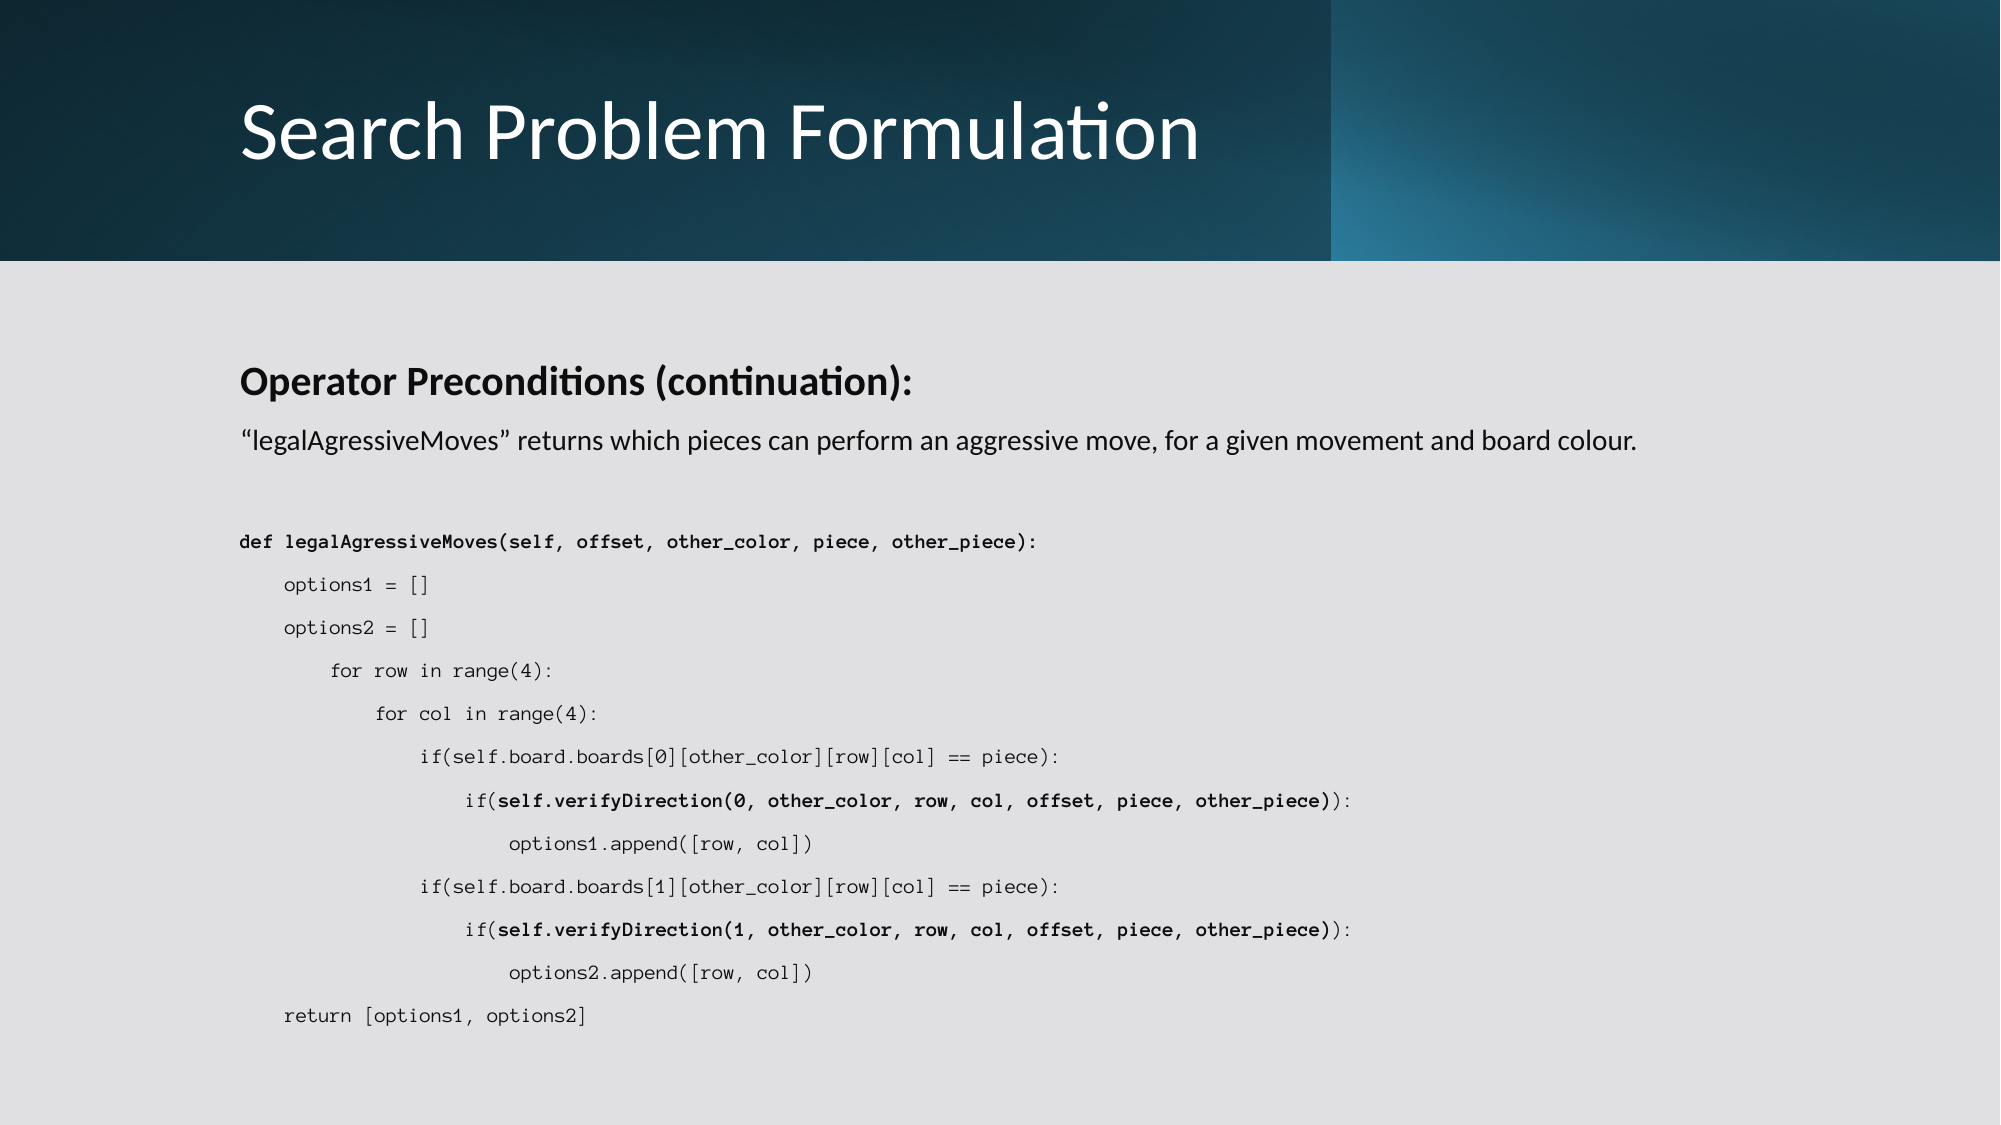

# Search Problem Formulation
Operator Preconditions (continuation):
“legalAgressiveMoves” returns which pieces can perform an aggressive move, for a given movement and board colour.

def legalAgressiveMoves(self, offset, other_color, piece, other_piece):
    options1 = []
    options2 = []
        for row in range(4):
            for col in range(4):
                if(self.board.boards[0][other_color][row][col] == piece):
                    if(self.verifyDirection(0, other_color, row, col, offset, piece, other_piece)):
                        options1.append([row, col])
                if(self.board.boards[1][other_color][row][col] == piece):
                    if(self.verifyDirection(1, other_color, row, col, offset, piece, other_piece)):
                        options2.append([row, col])
    return [options1, options2]